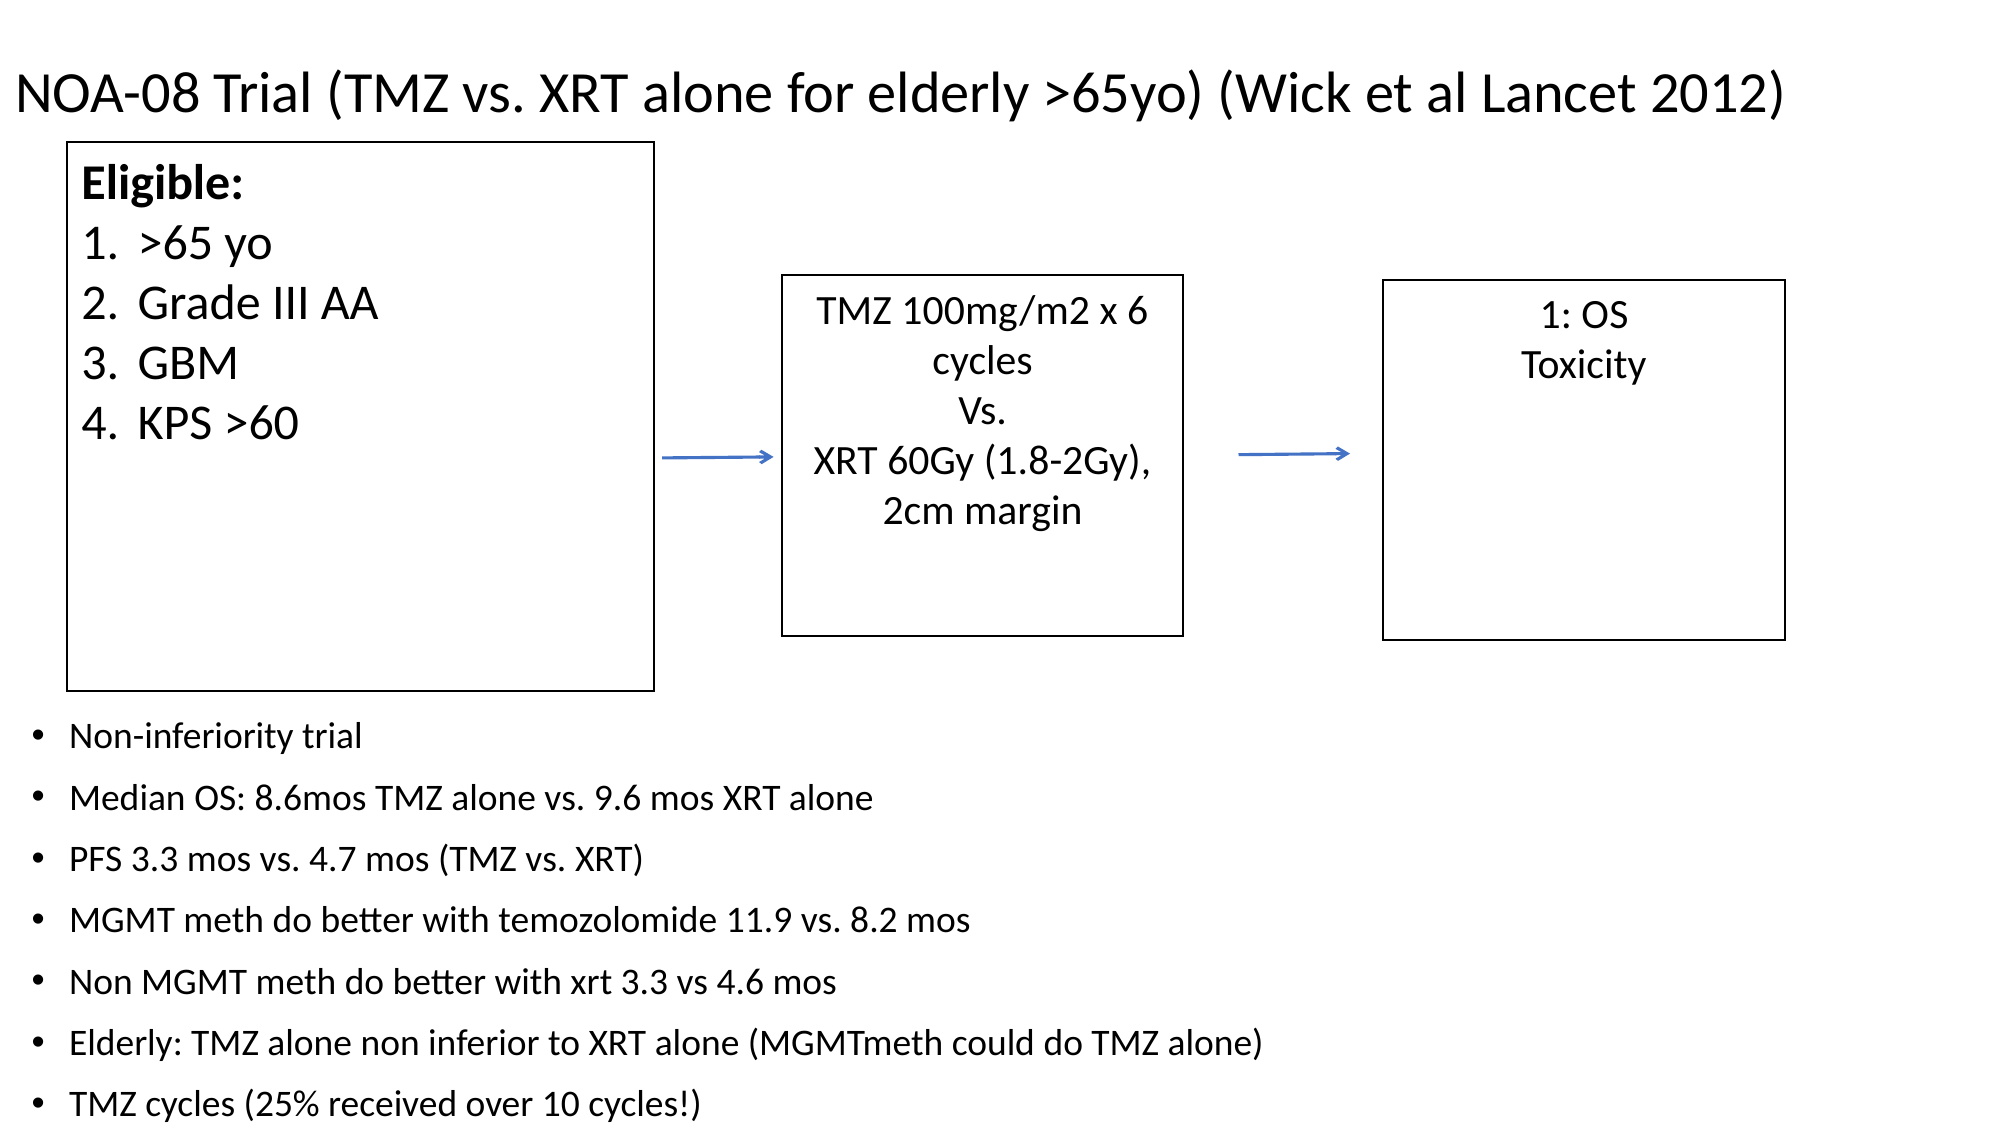

# NOA-08 Trial (TMZ vs. XRT alone for elderly >65yo) (Wick et al Lancet 2012)
Eligible:
>65 yo
Grade III AA
GBM
KPS >60

TMZ 100mg/m2 x 6 cycles
Vs.
XRT 60Gy (1.8-2Gy), 2cm margin
1: OS
Toxicity

Non-inferiority trial
Median OS: 8.6mos TMZ alone vs. 9.6 mos XRT alone
PFS 3.3 mos vs. 4.7 mos (TMZ vs. XRT)
MGMT meth do better with temozolomide 11.9 vs. 8.2 mos
Non MGMT meth do better with xrt 3.3 vs 4.6 mos
Elderly: TMZ alone non inferior to XRT alone (MGMTmeth could do TMZ alone)
TMZ cycles (25% received over 10 cycles!)